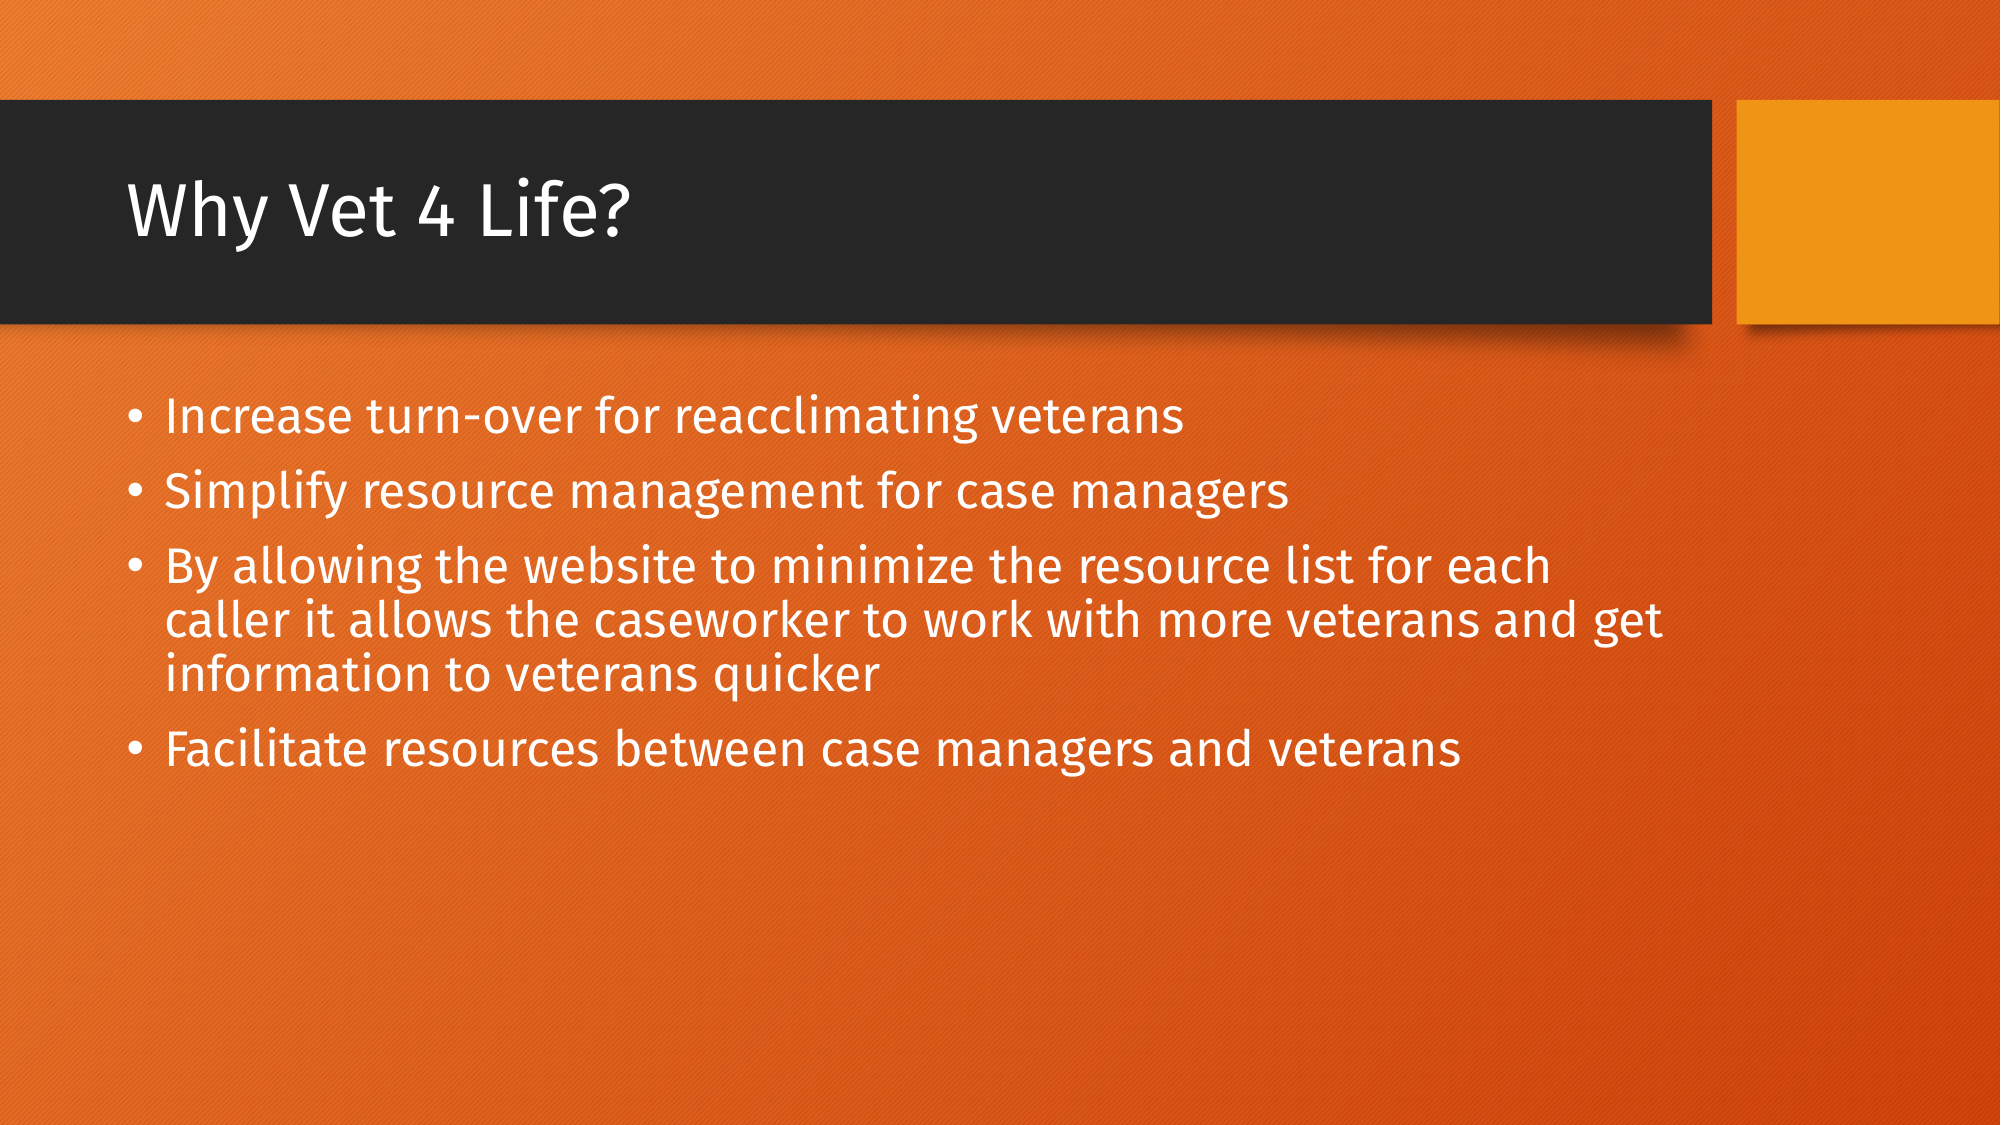

# Why Vet 4 Life?
Increase turn-over for reacclimating veterans
Simplify resource management for case managers
By allowing the website to minimize the resource list for each caller it allows the caseworker to work with more veterans and get information to veterans quicker
Facilitate resources between case managers and veterans